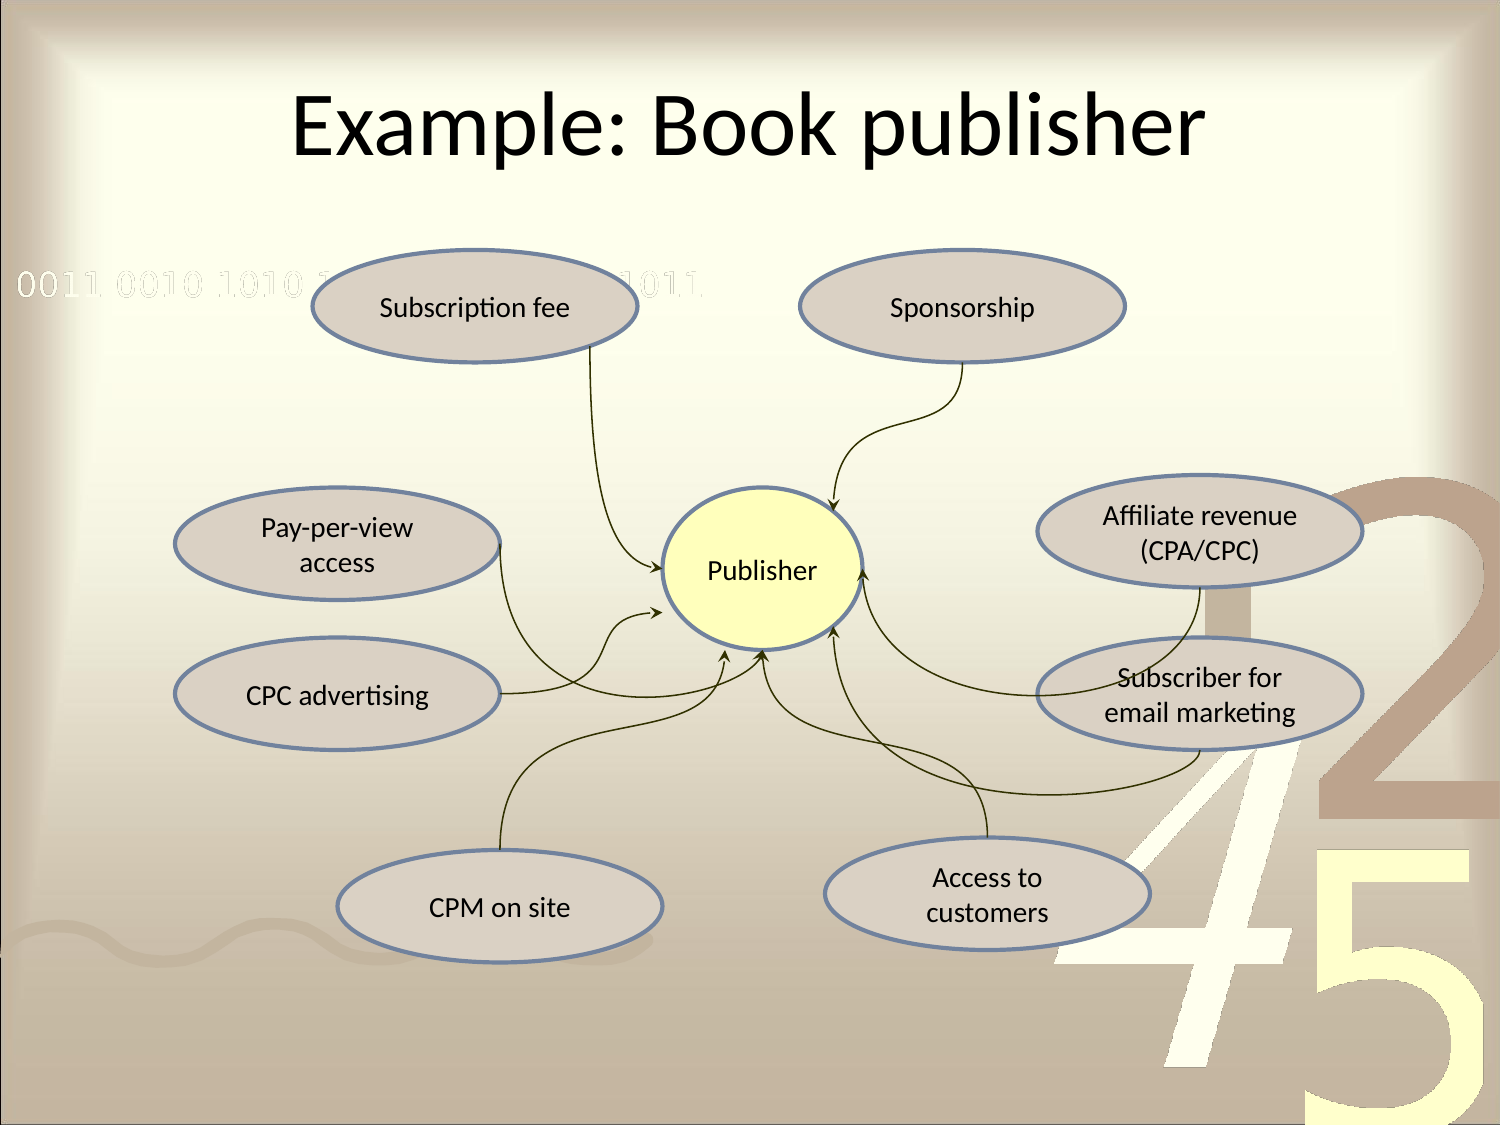

# Example: Book publisher
Subscription fee
Sponsorship
Affiliate revenue (CPA/CPC)
Pay-per-view access
Publisher
CPC advertising
Subscriber for email marketing
Access to customers
CPM on site